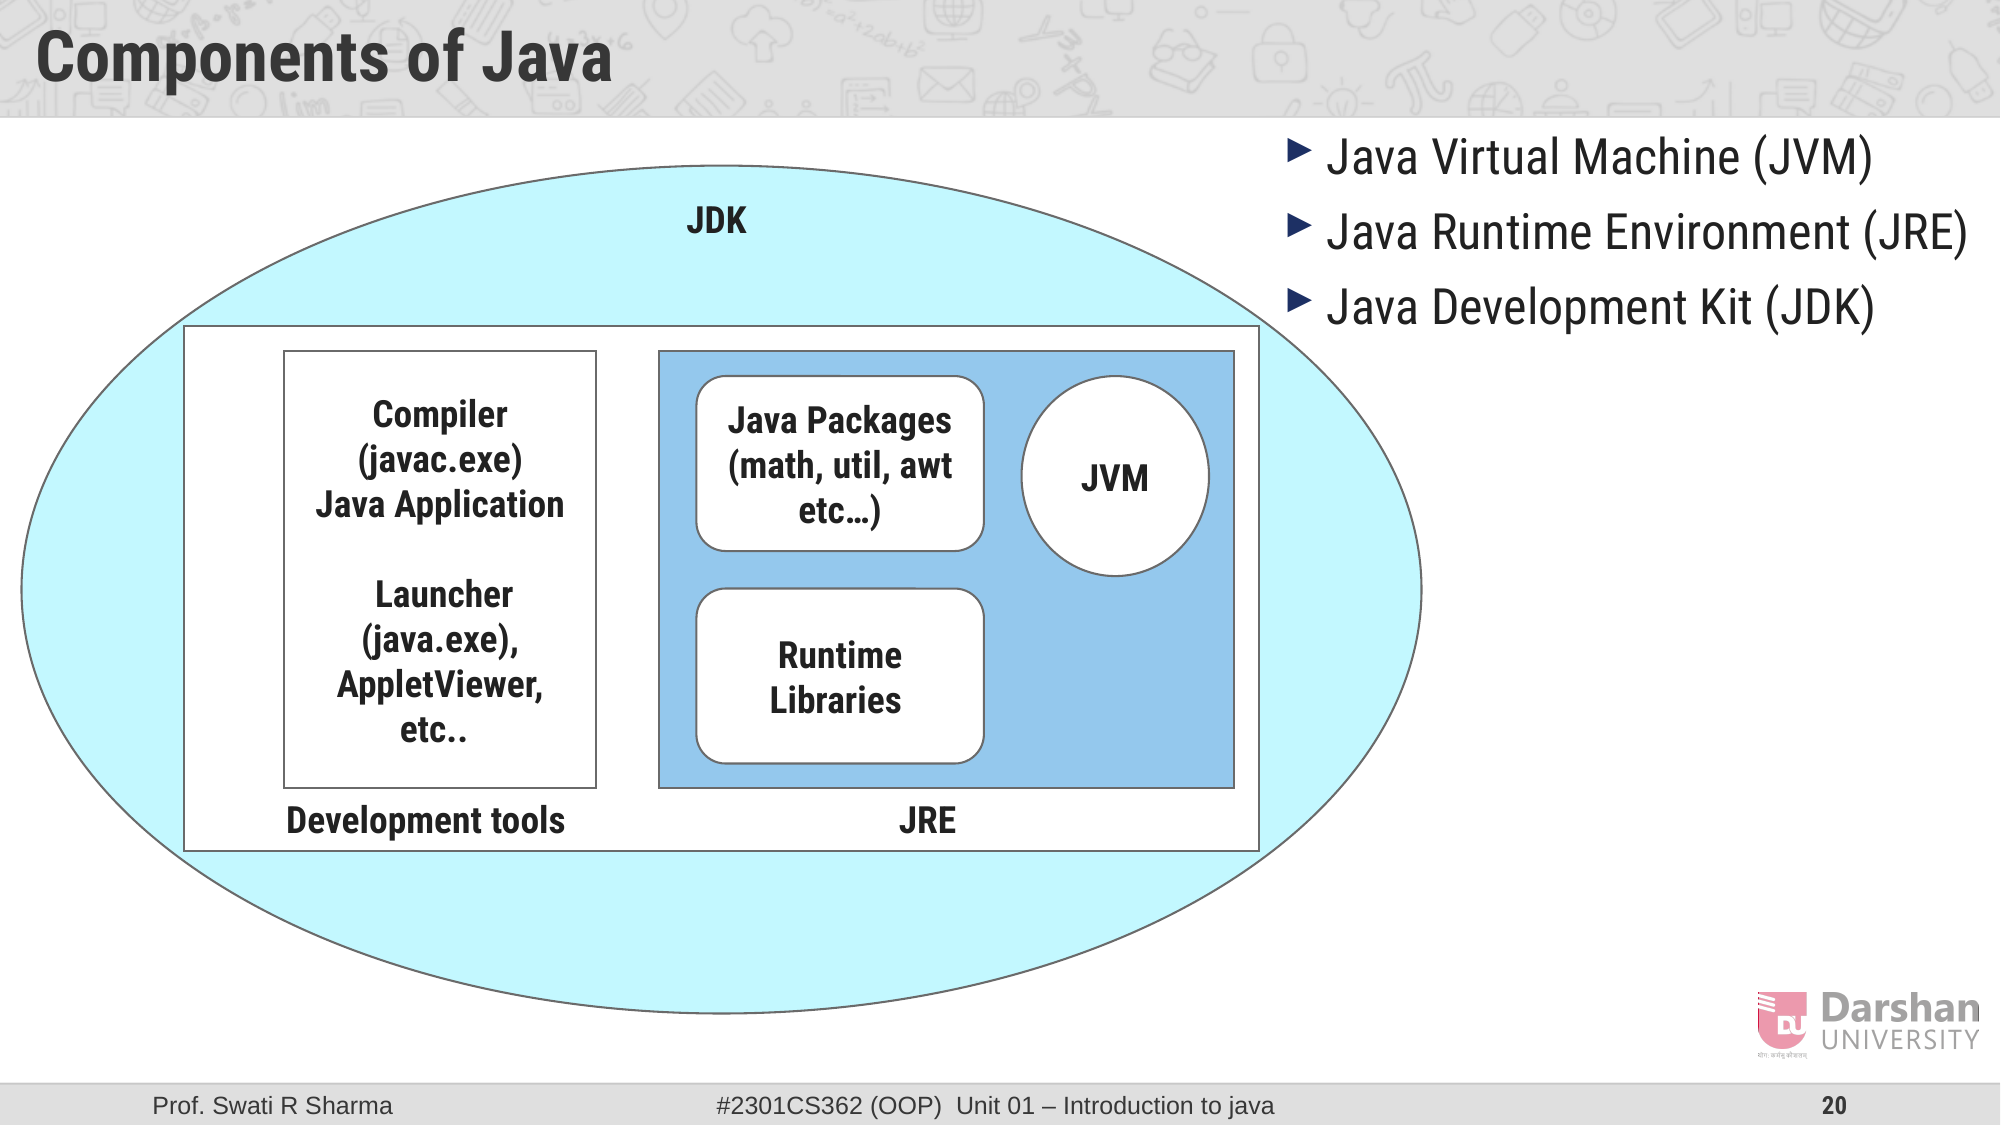

# Components of Java
Java Virtual Machine (JVM)
Java Runtime Environment (JRE)
Java Development Kit (JDK)

JDK

Compiler (javac.exe)
Java Application

 Launcher (java.exe), AppletViewer, etc..)

Java Packages
(math, util, awt etc…)
JVM
Runtime Libraries
Development tools
JRE